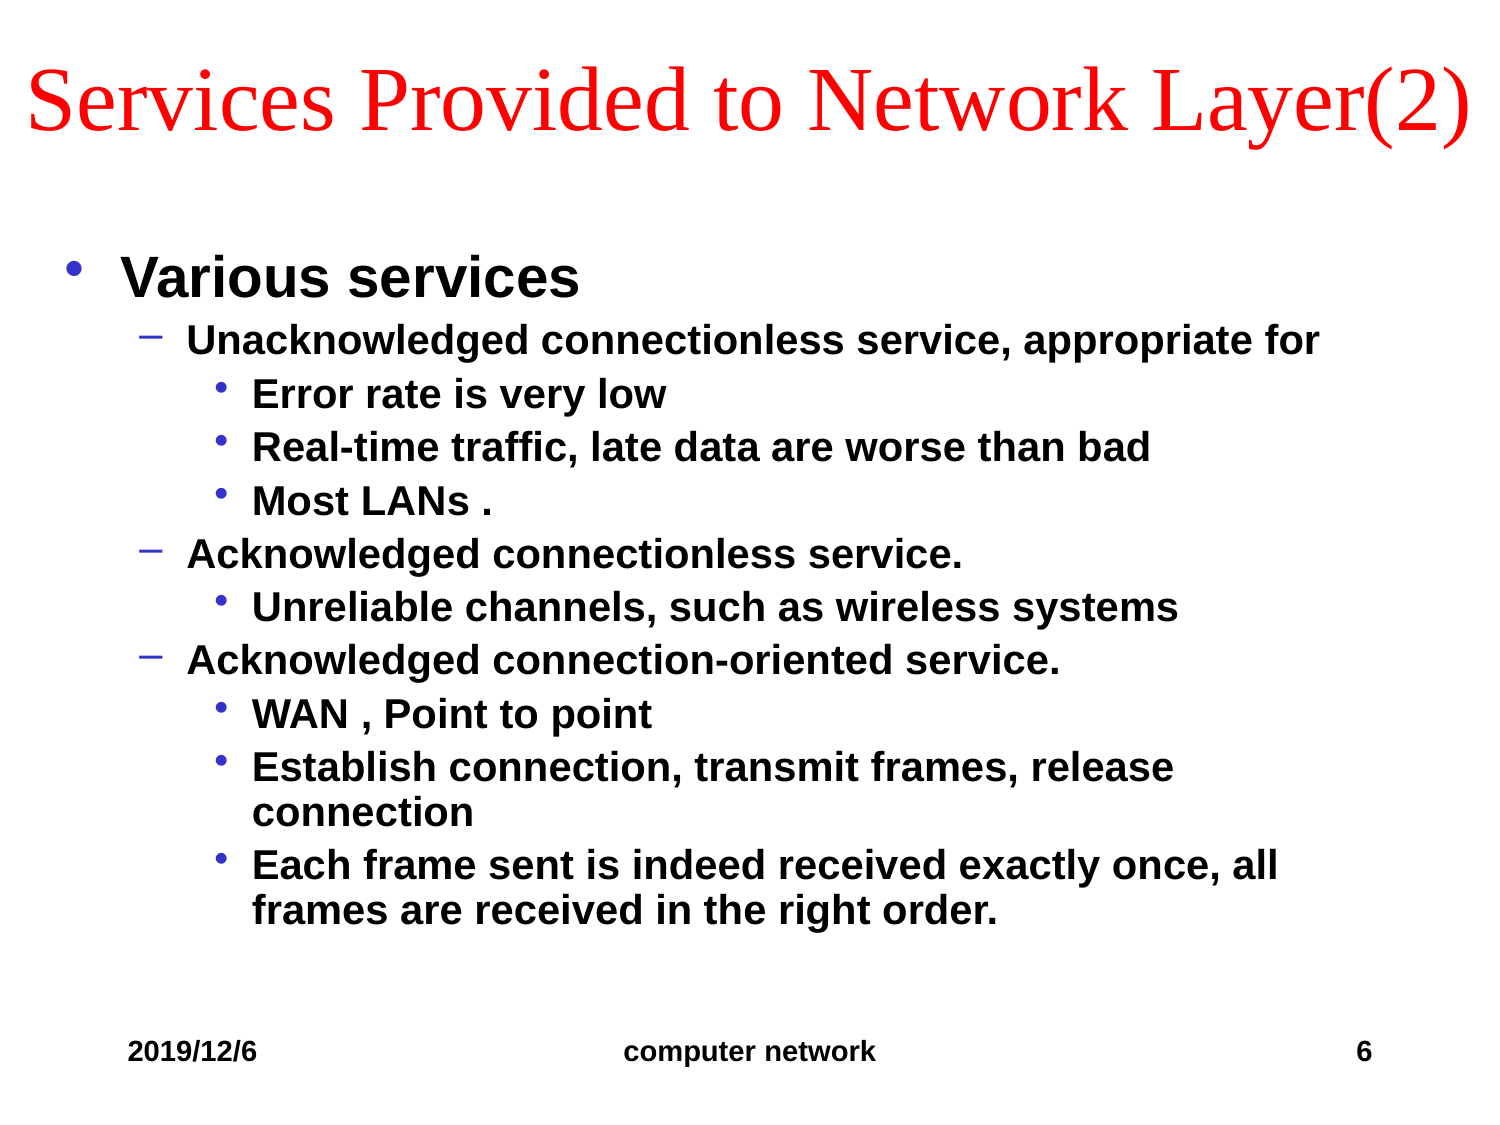

# Services Provided to Network Layer(2)
Various services
Unacknowledged connectionless service, appropriate for
Error rate is very low
Real-time traffic, late data are worse than bad
Most LANs .
Acknowledged connectionless service.
Unreliable channels, such as wireless systems
Acknowledged connection-oriented service.
WAN , Point to point
Establish connection, transmit frames, release connection
Each frame sent is indeed received exactly once, all frames are received in the right order.
2019/12/6
computer network
6